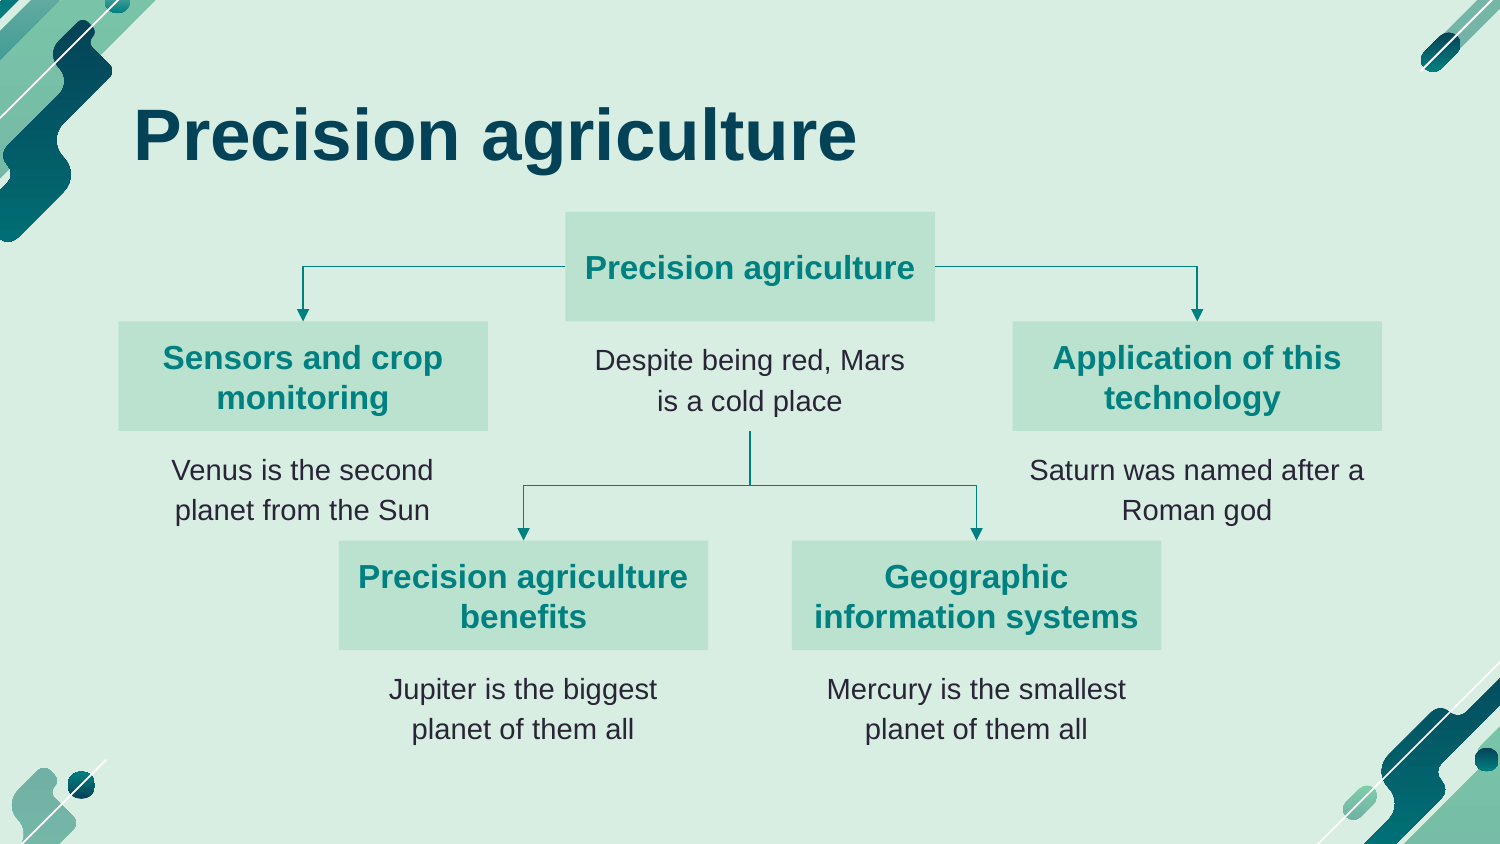

# Precision agriculture
Precision agriculture
Sensors and crop monitoring
Despite being red, Mars is a cold place
Application of this technology
Venus is the second planet from the Sun
Saturn was named after a Roman god
Precision agriculture benefits
Geographic information systems
Jupiter is the biggest planet of them all
Mercury is the smallest planet of them all